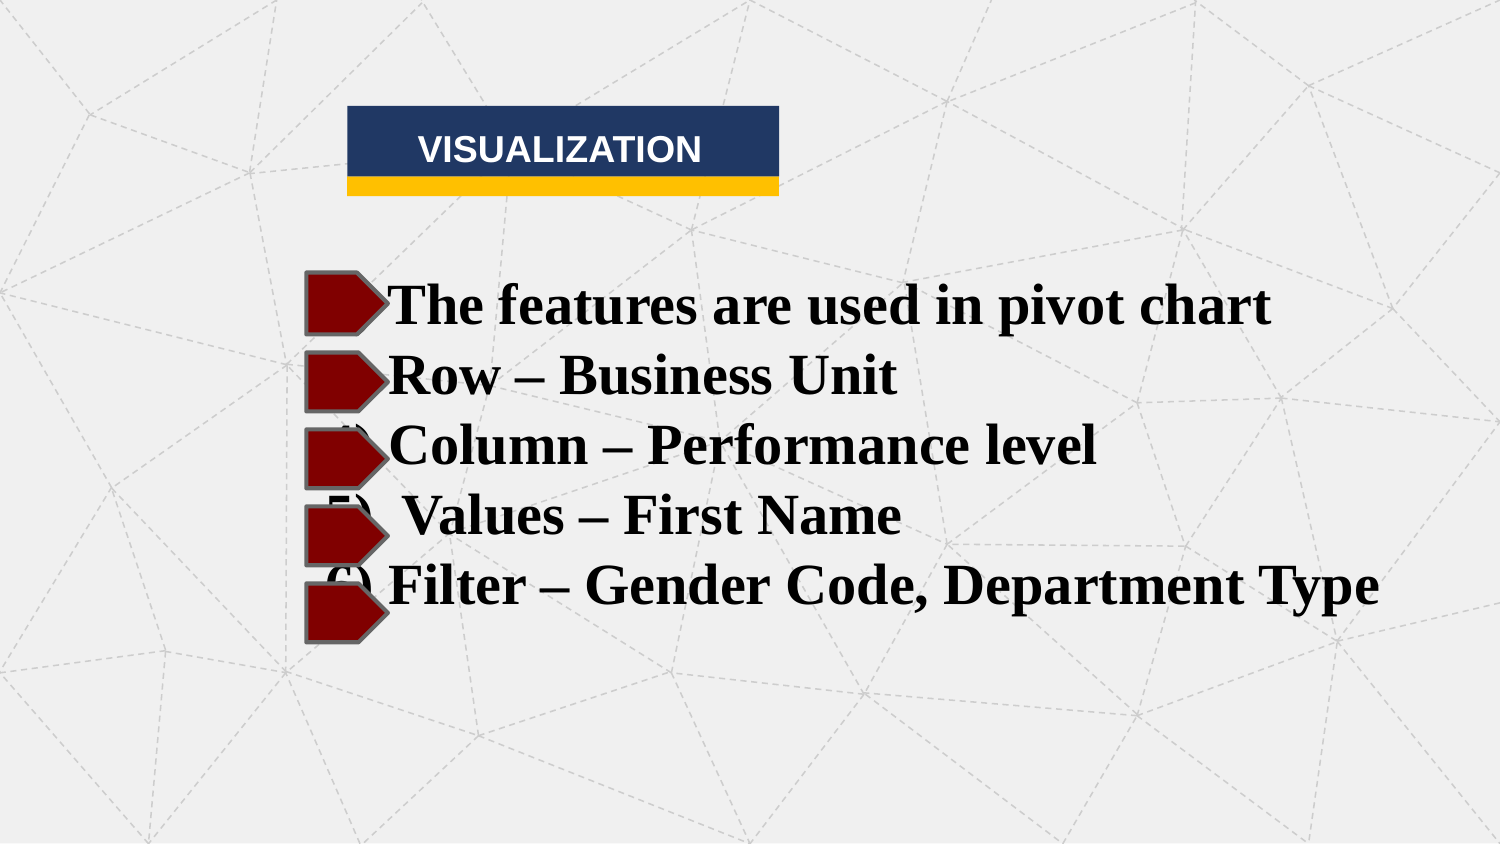

VISUALIZATION

1) The features are used in pivot chart
3) Row – Business Unit
4) Column – Performance level
5)  Values – First Name
6) Filter – Gender Code, Department Type